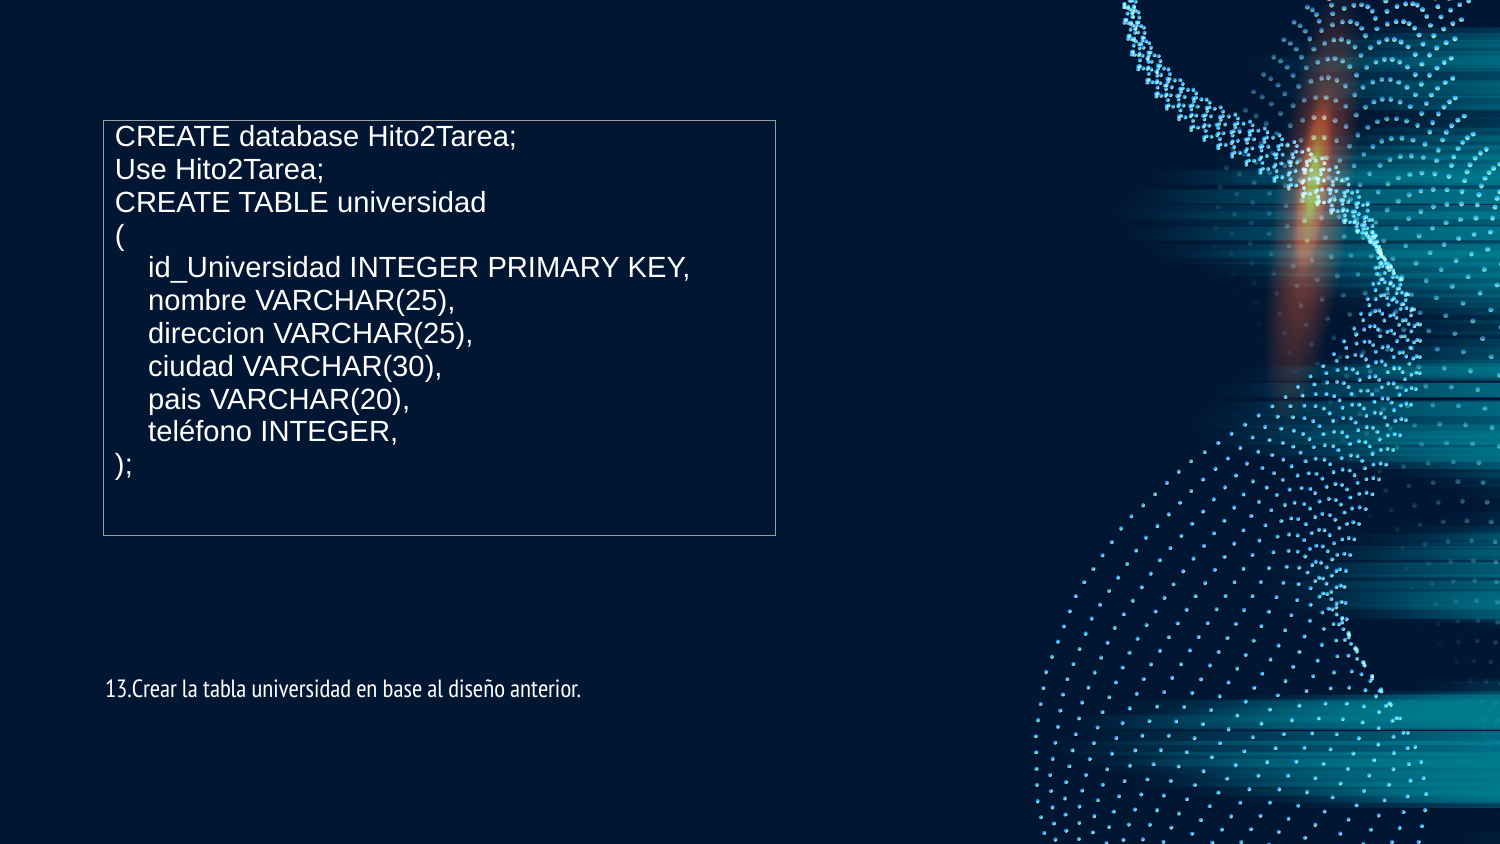

| CREATE database Hito2Tarea; Use Hito2Tarea; CREATE TABLE universidad ( id\_Universidad INTEGER PRIMARY KEY, nombre VARCHAR(25), direccion VARCHAR(25), ciudad VARCHAR(30), pais VARCHAR(20), teléfono INTEGER, ); |
| --- |
13.Crear la tabla universidad en base al diseño anterior.